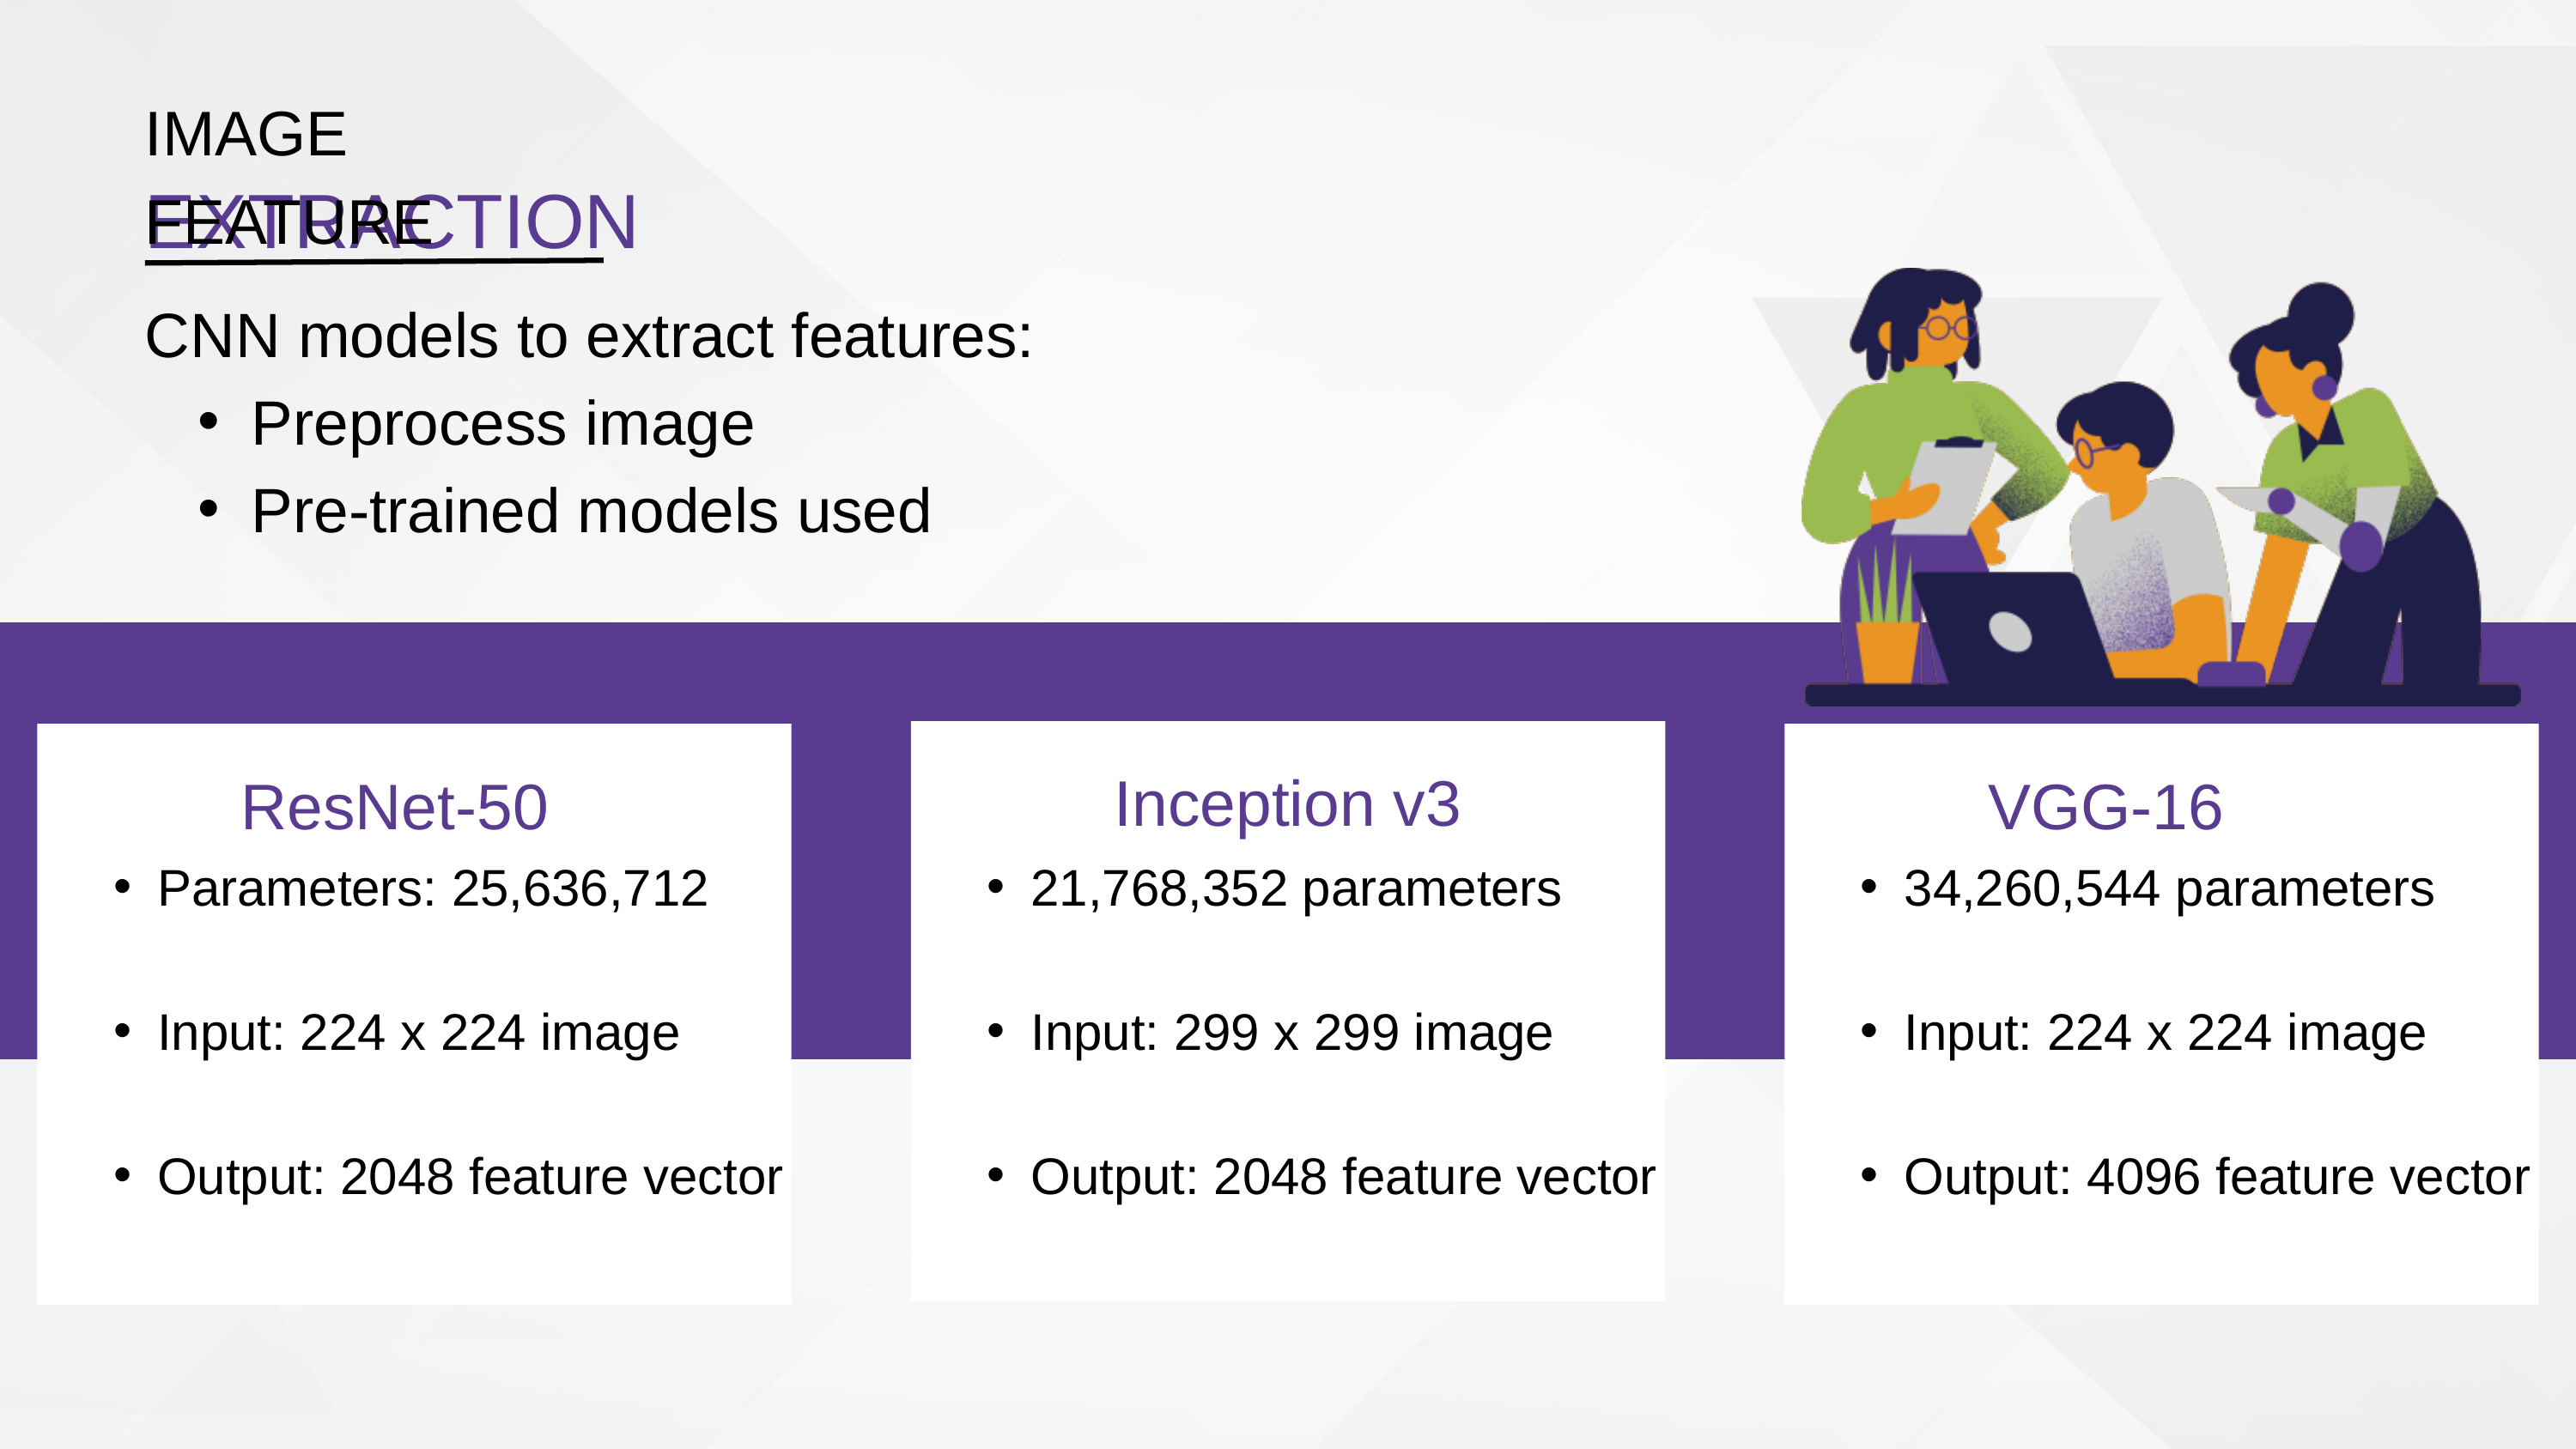

IMAGE FEATURE
EXTRACTION

CNN models to extract features:
Preprocess image
Pre-trained models used

Inception v3
ResNet-50
VGG-16
Parameters: 25,636,712

Input: 224 x 224 image

Output: 2048 feature vector
21,768,352 parameters

Input: 299 x 299 image

Output: 2048 feature vector

34,260,544 parameters

Input: 224 x 224 image

Output: 4096 feature vector